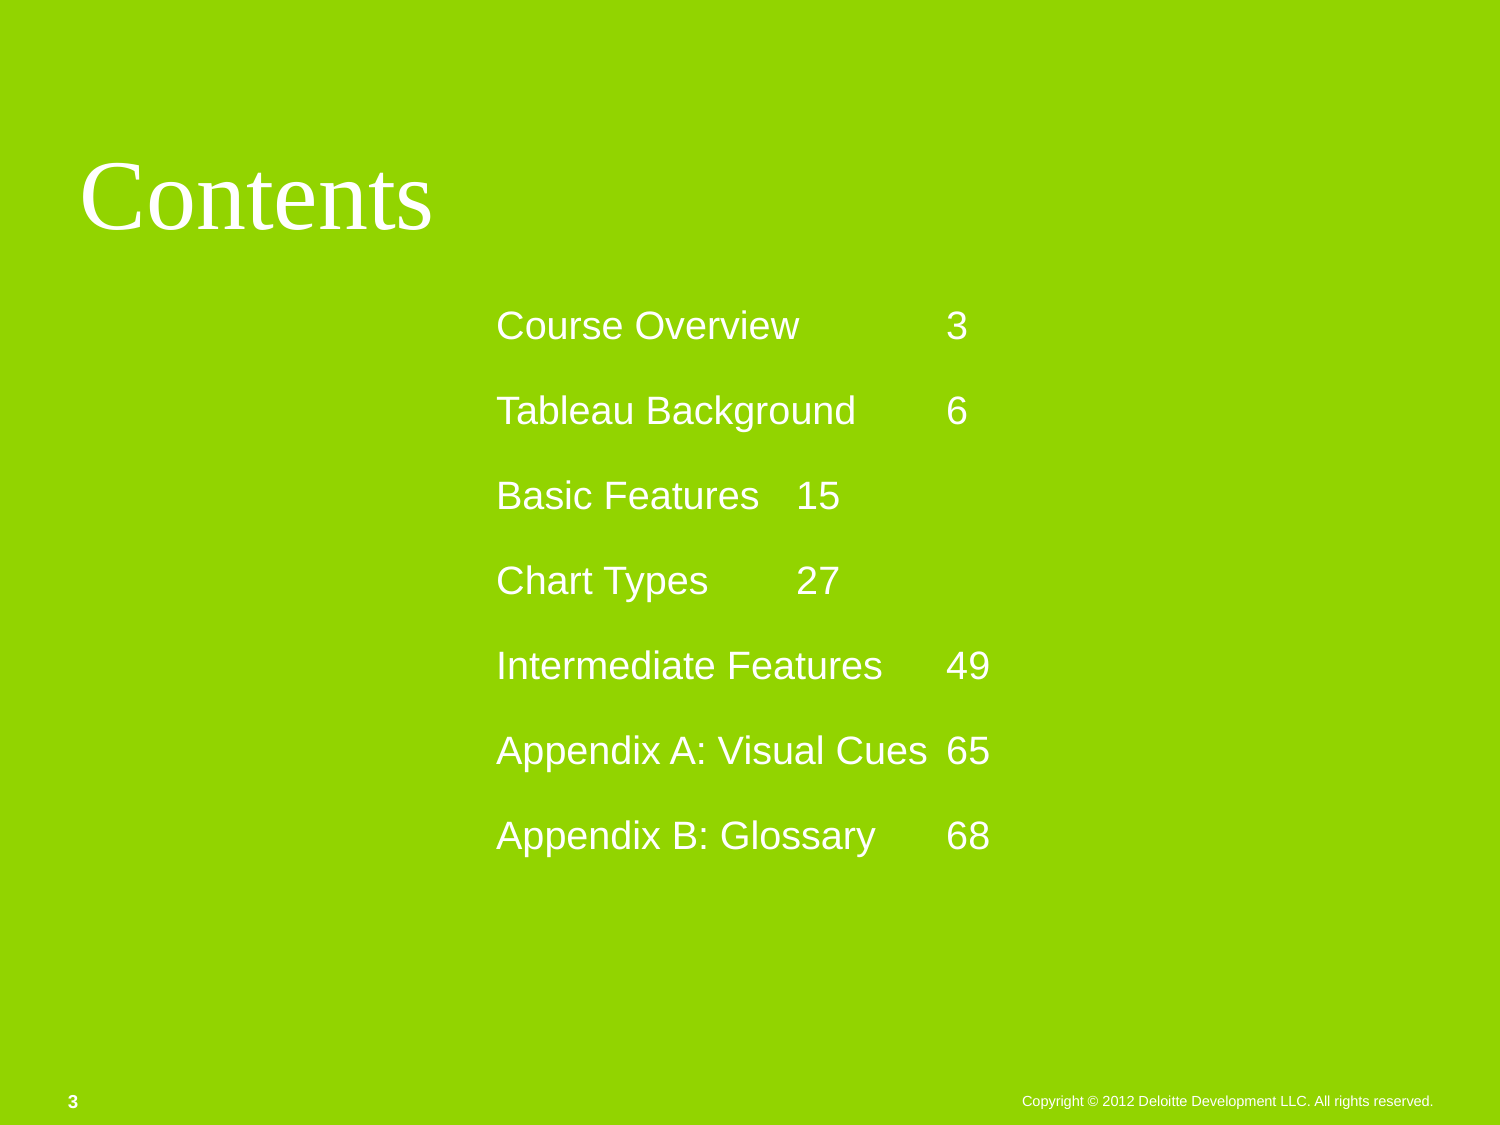

# Contents
Course Overview	3
Tableau Background	6
Basic Features	15
Chart Types	27
Intermediate Features	49
Appendix A: Visual Cues	65
Appendix B: Glossary	68